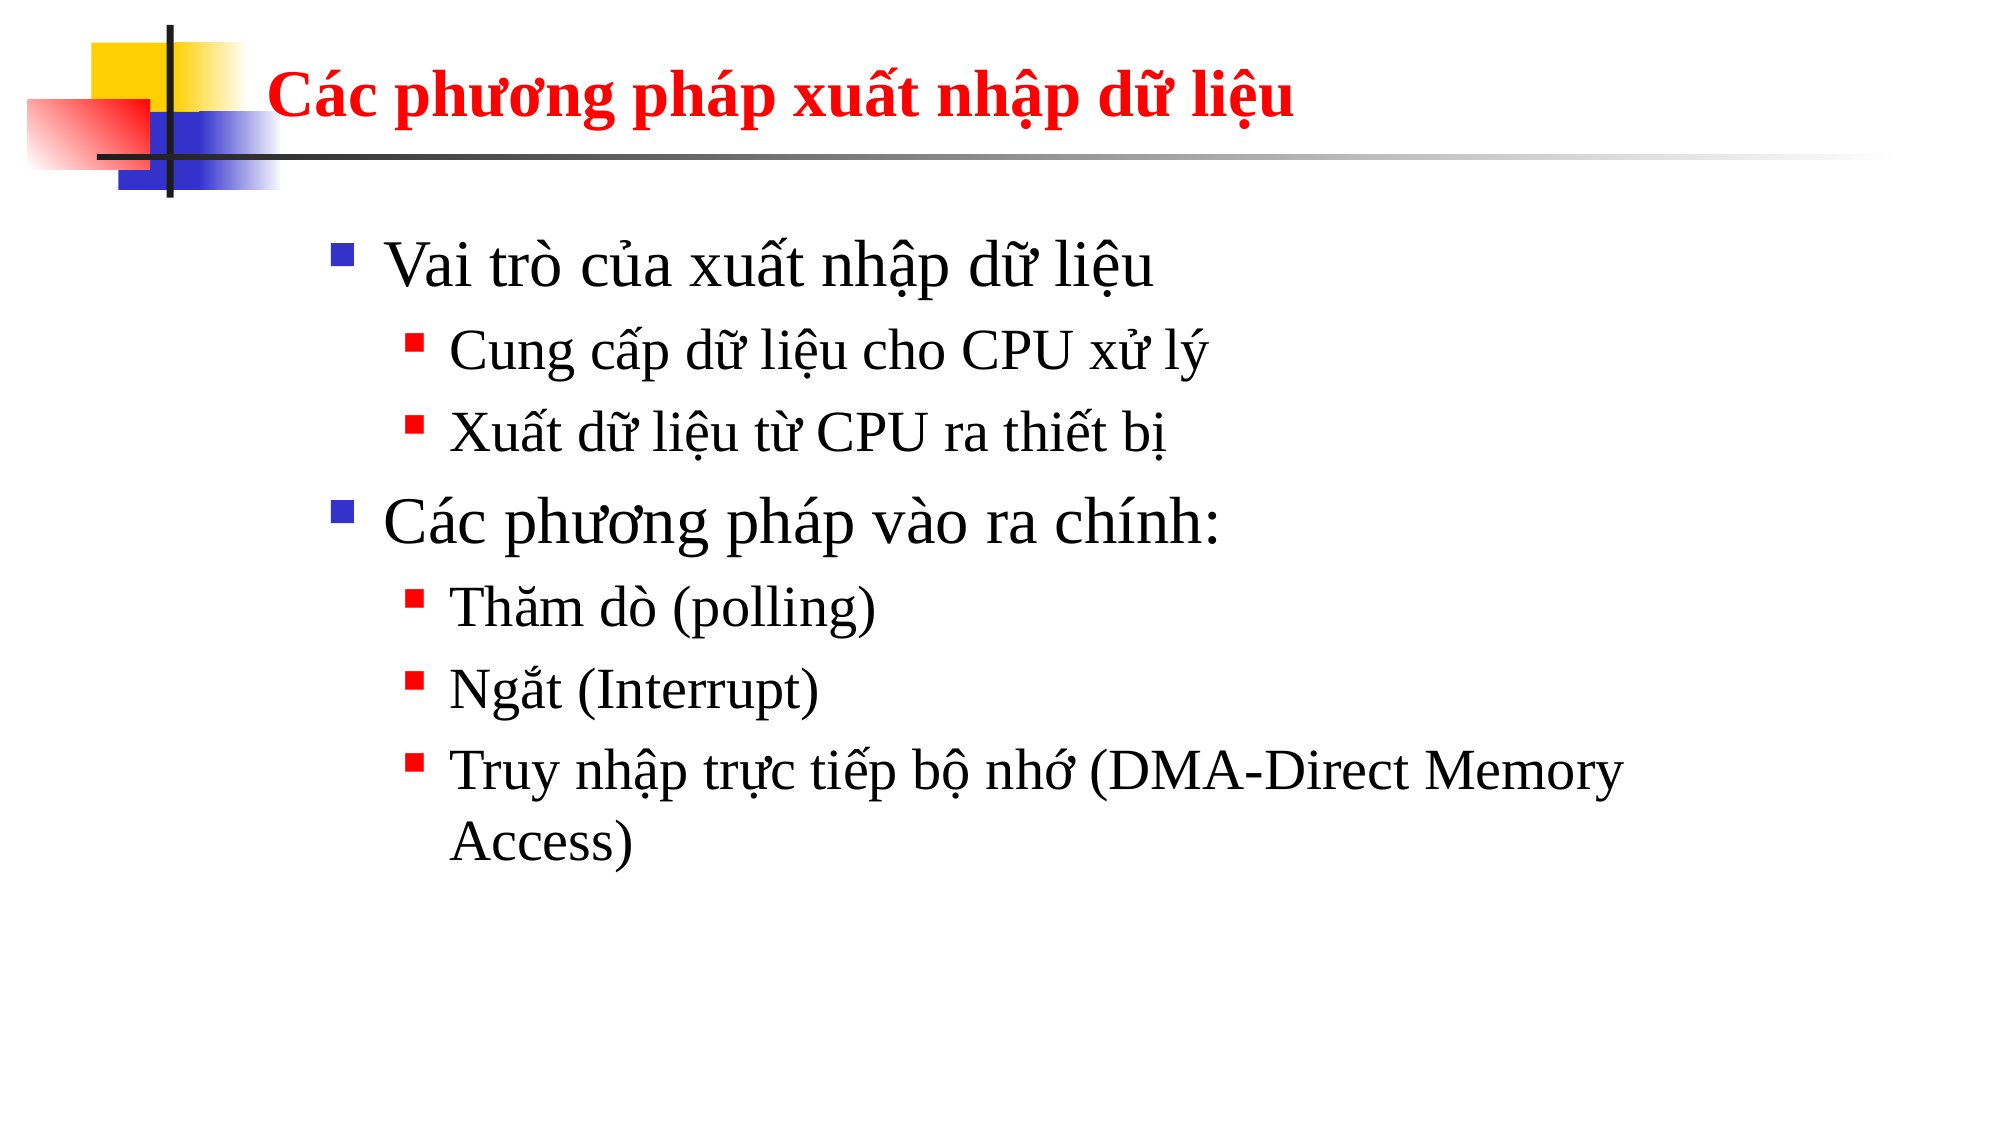

# Các phương pháp xuất nhập dữ liệu
Vai trò của xuất nhập dữ liệu
Cung cấp dữ liệu cho CPU xử lý
Xuất dữ liệu từ CPU ra thiết bị
Các phương pháp vào ra chính:
Thăm dò (polling)
Ngắt (Interrupt)
Truy nhập trực tiếp bộ nhớ (DMA-Direct Memory Access)